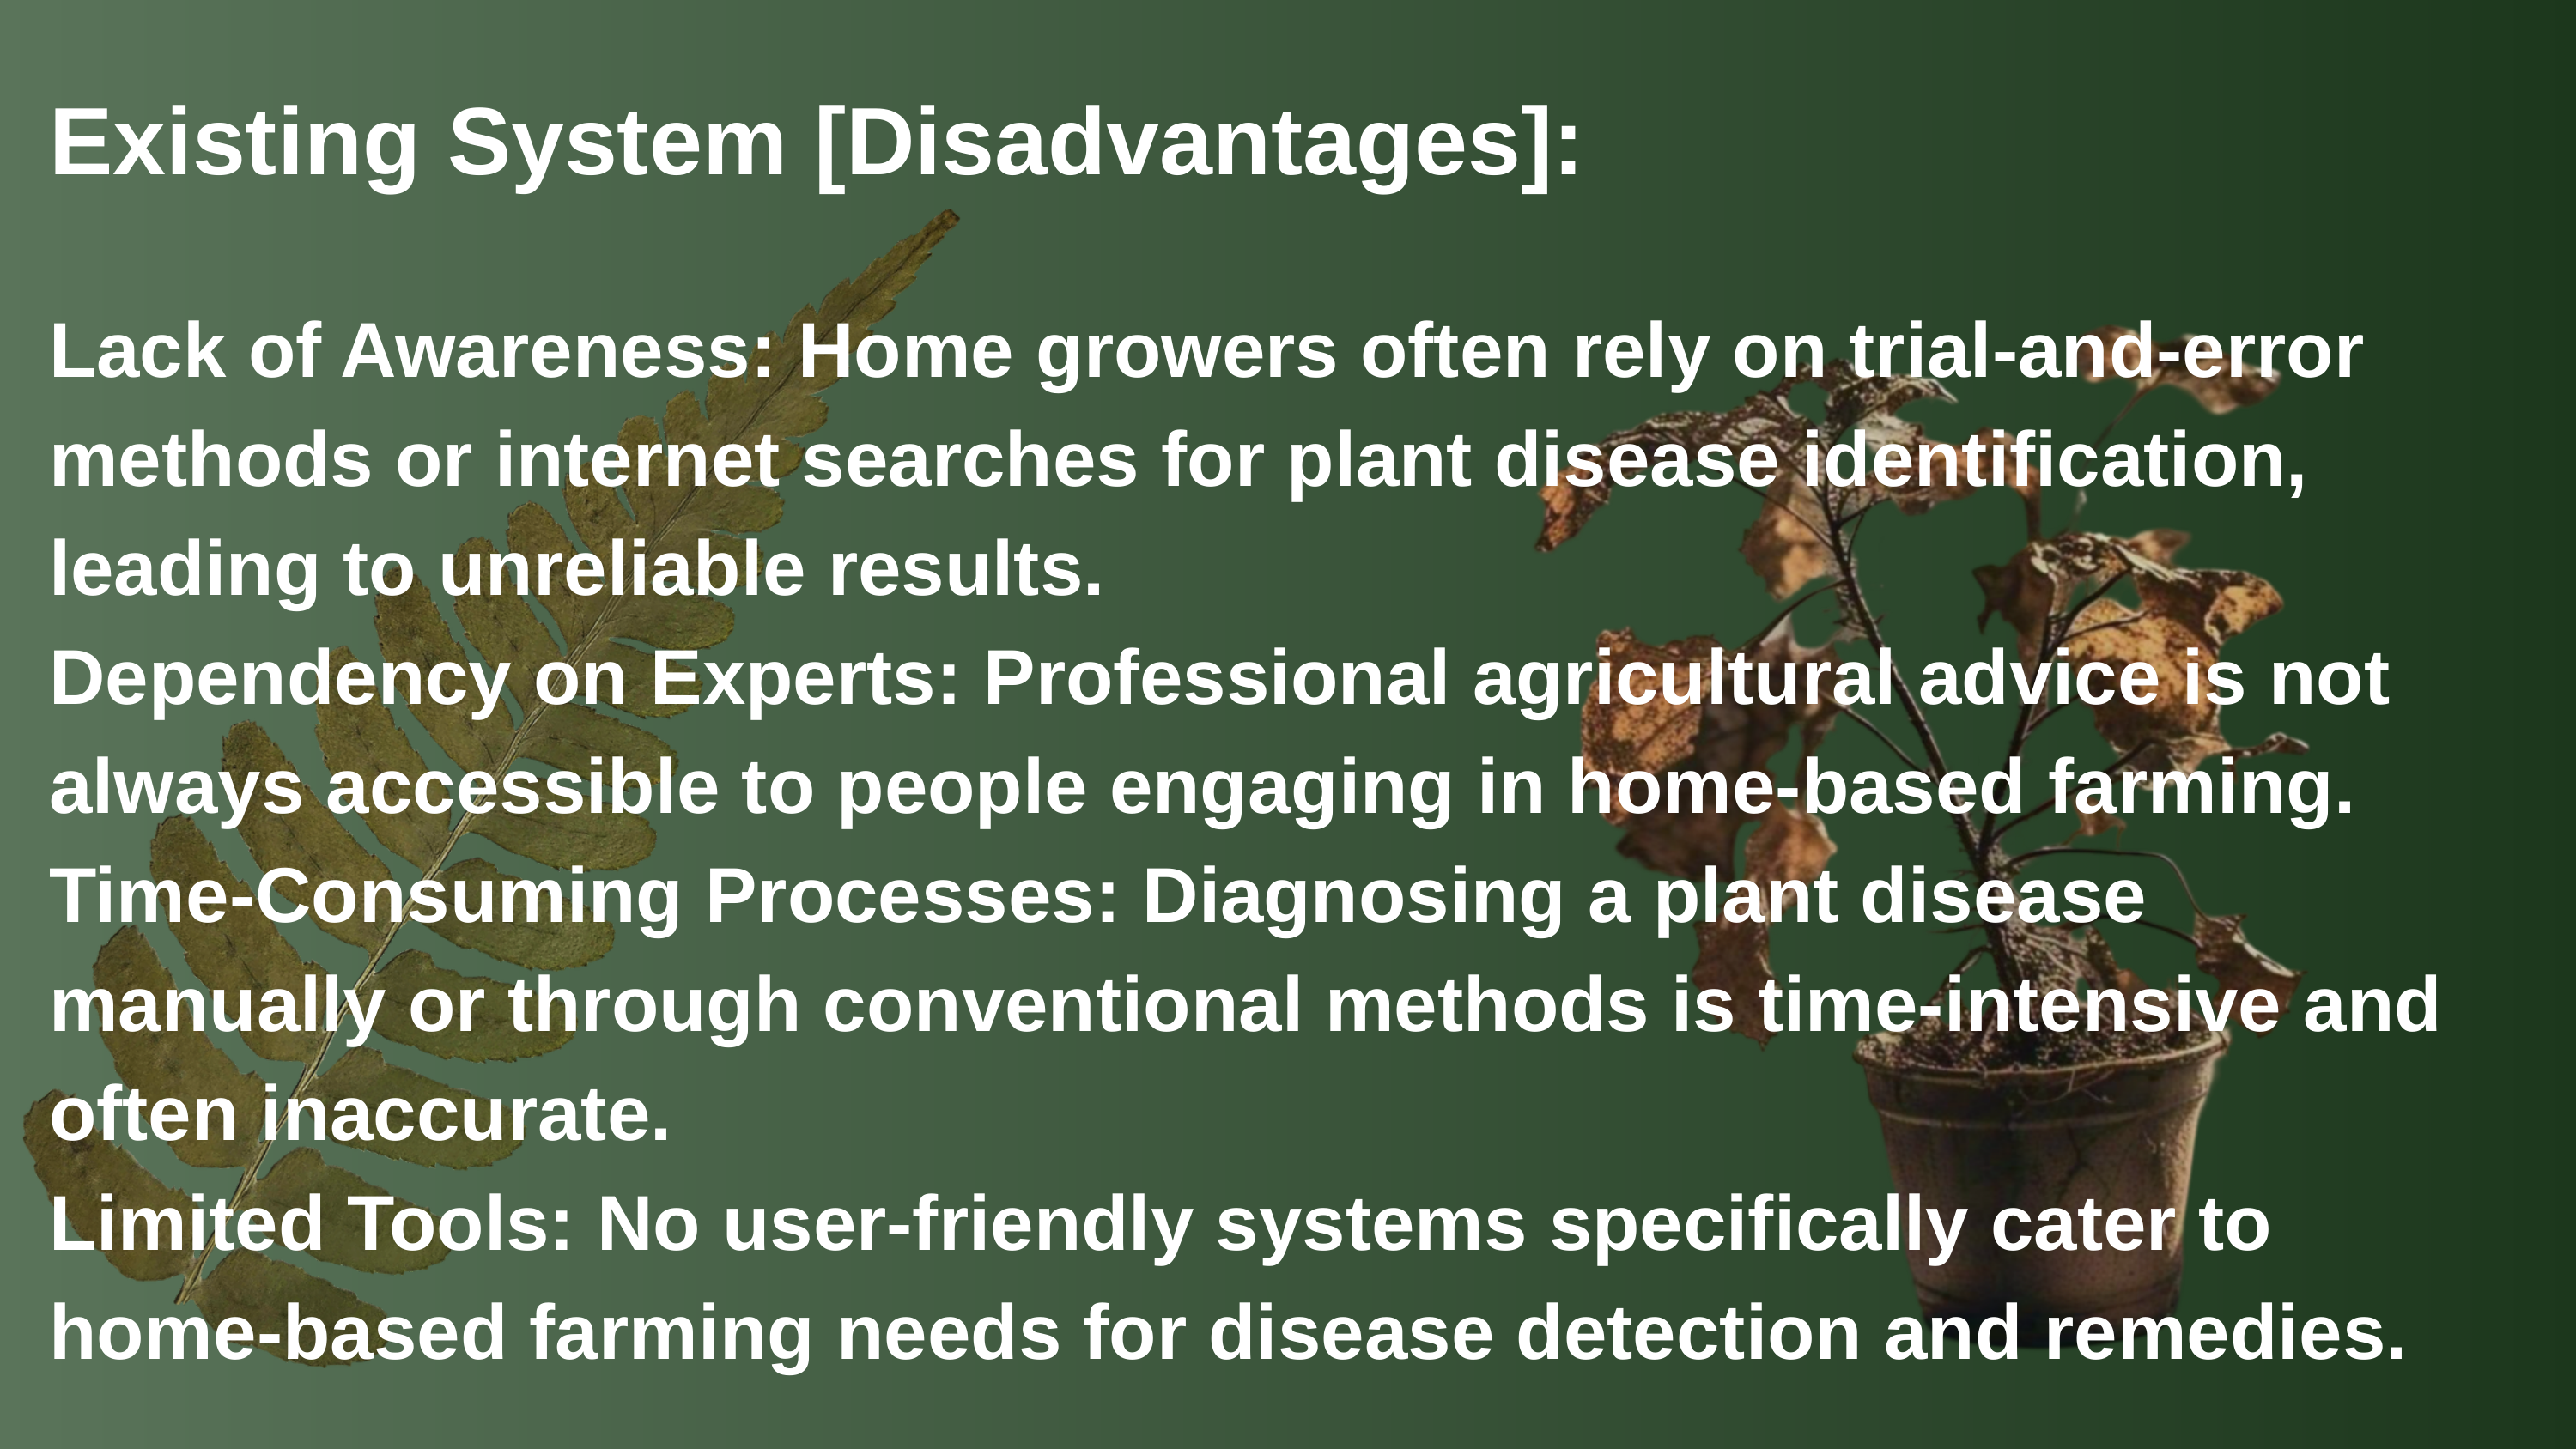

Existing System [Disadvantages]:

Lack of Awareness: Home growers often rely on trial-and-error methods or internet searches for plant disease identification, leading to unreliable results.
Dependency on Experts: Professional agricultural advice is not always accessible to people engaging in home-based farming.
Time-Consuming Processes: Diagnosing a plant disease manually or through conventional methods is time-intensive and often inaccurate.
Limited Tools: No user-friendly systems specifically cater to home-based farming needs for disease detection and remedies.